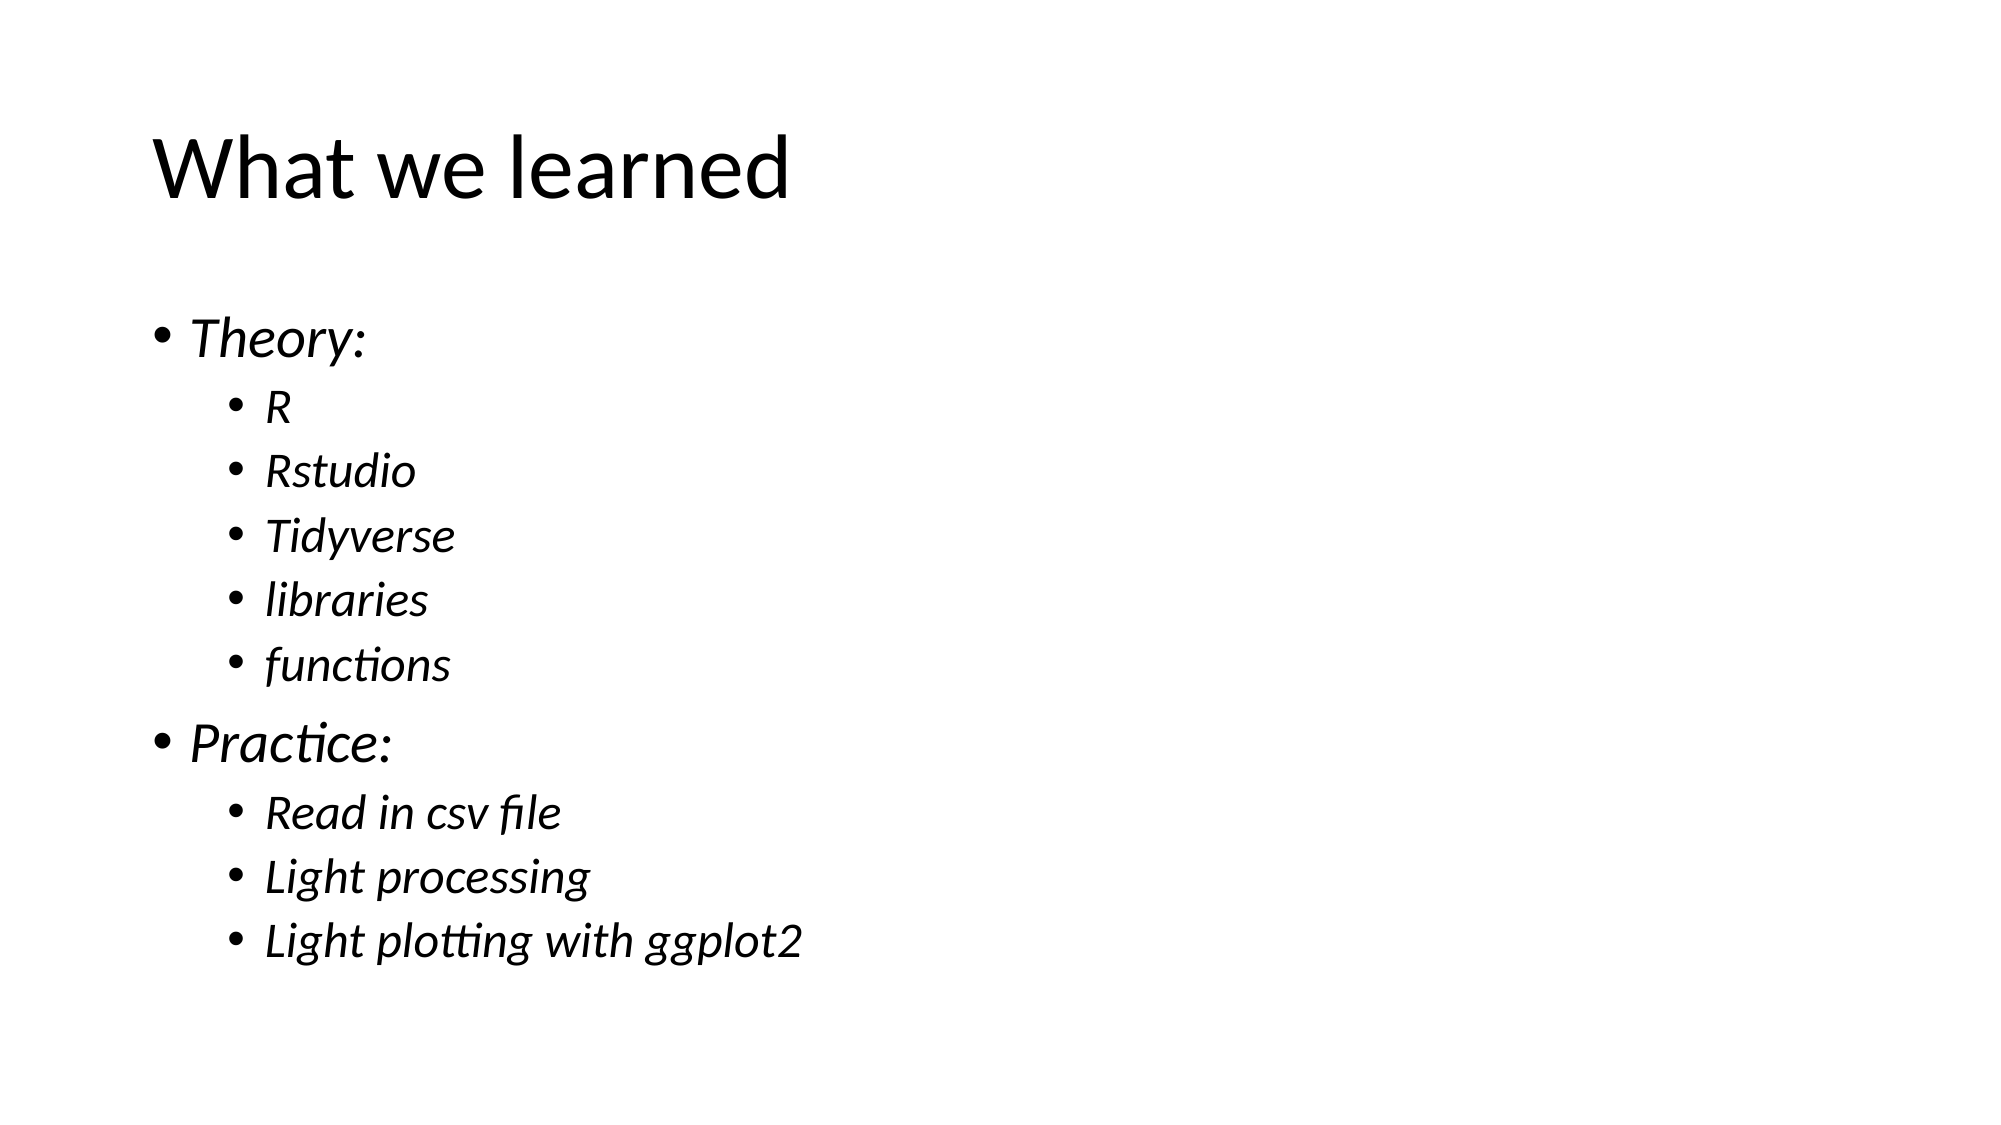

# What we learned
Theory:
R
Rstudio
Tidyverse
libraries
functions
Practice:
Read in csv file
Light processing
Light plotting with ggplot2